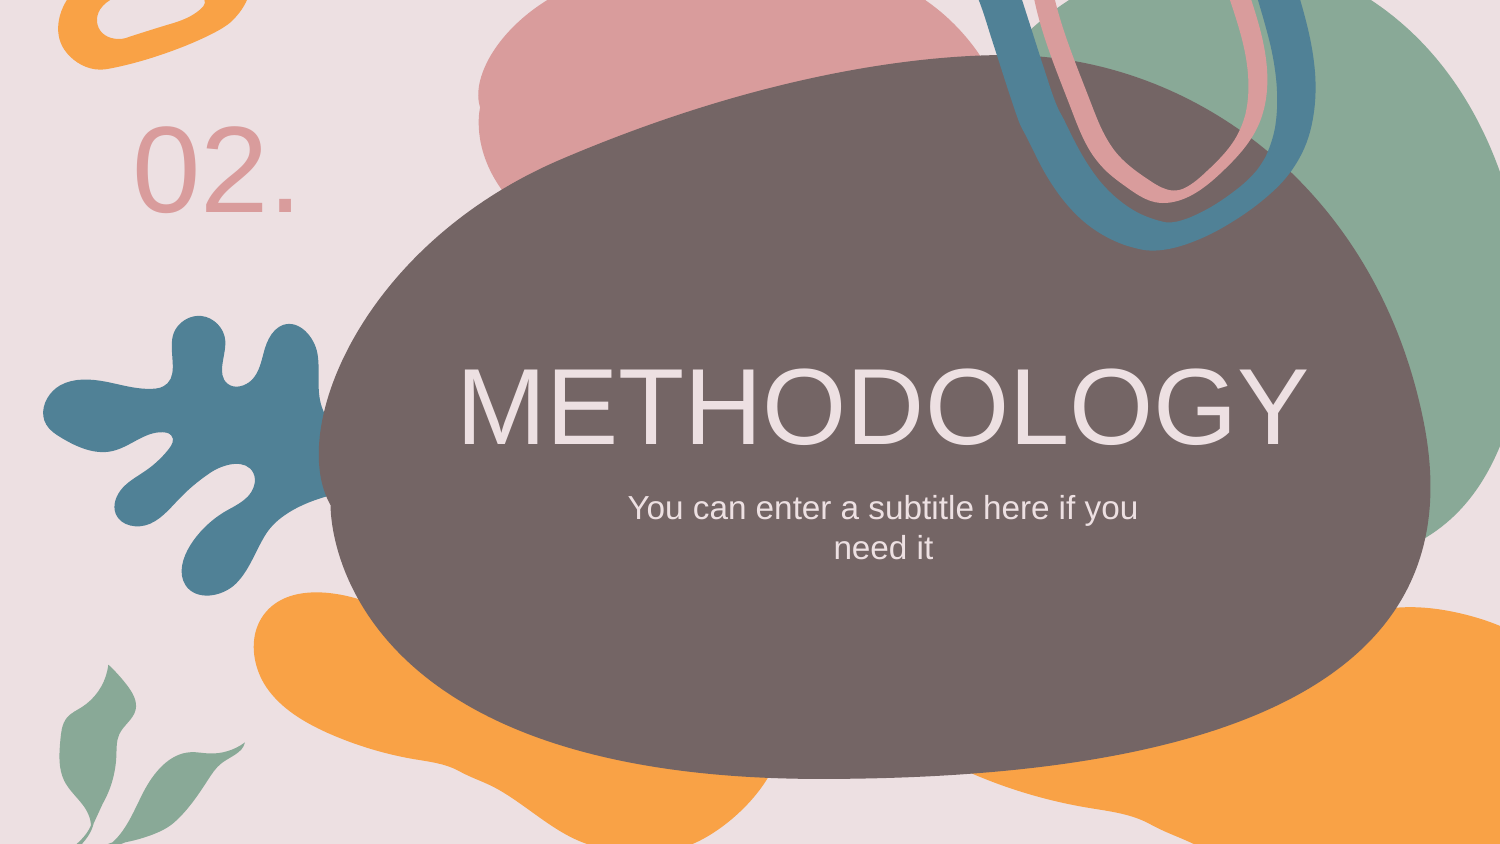

02.
# METHODOLOGY
You can enter a subtitle here if you need it